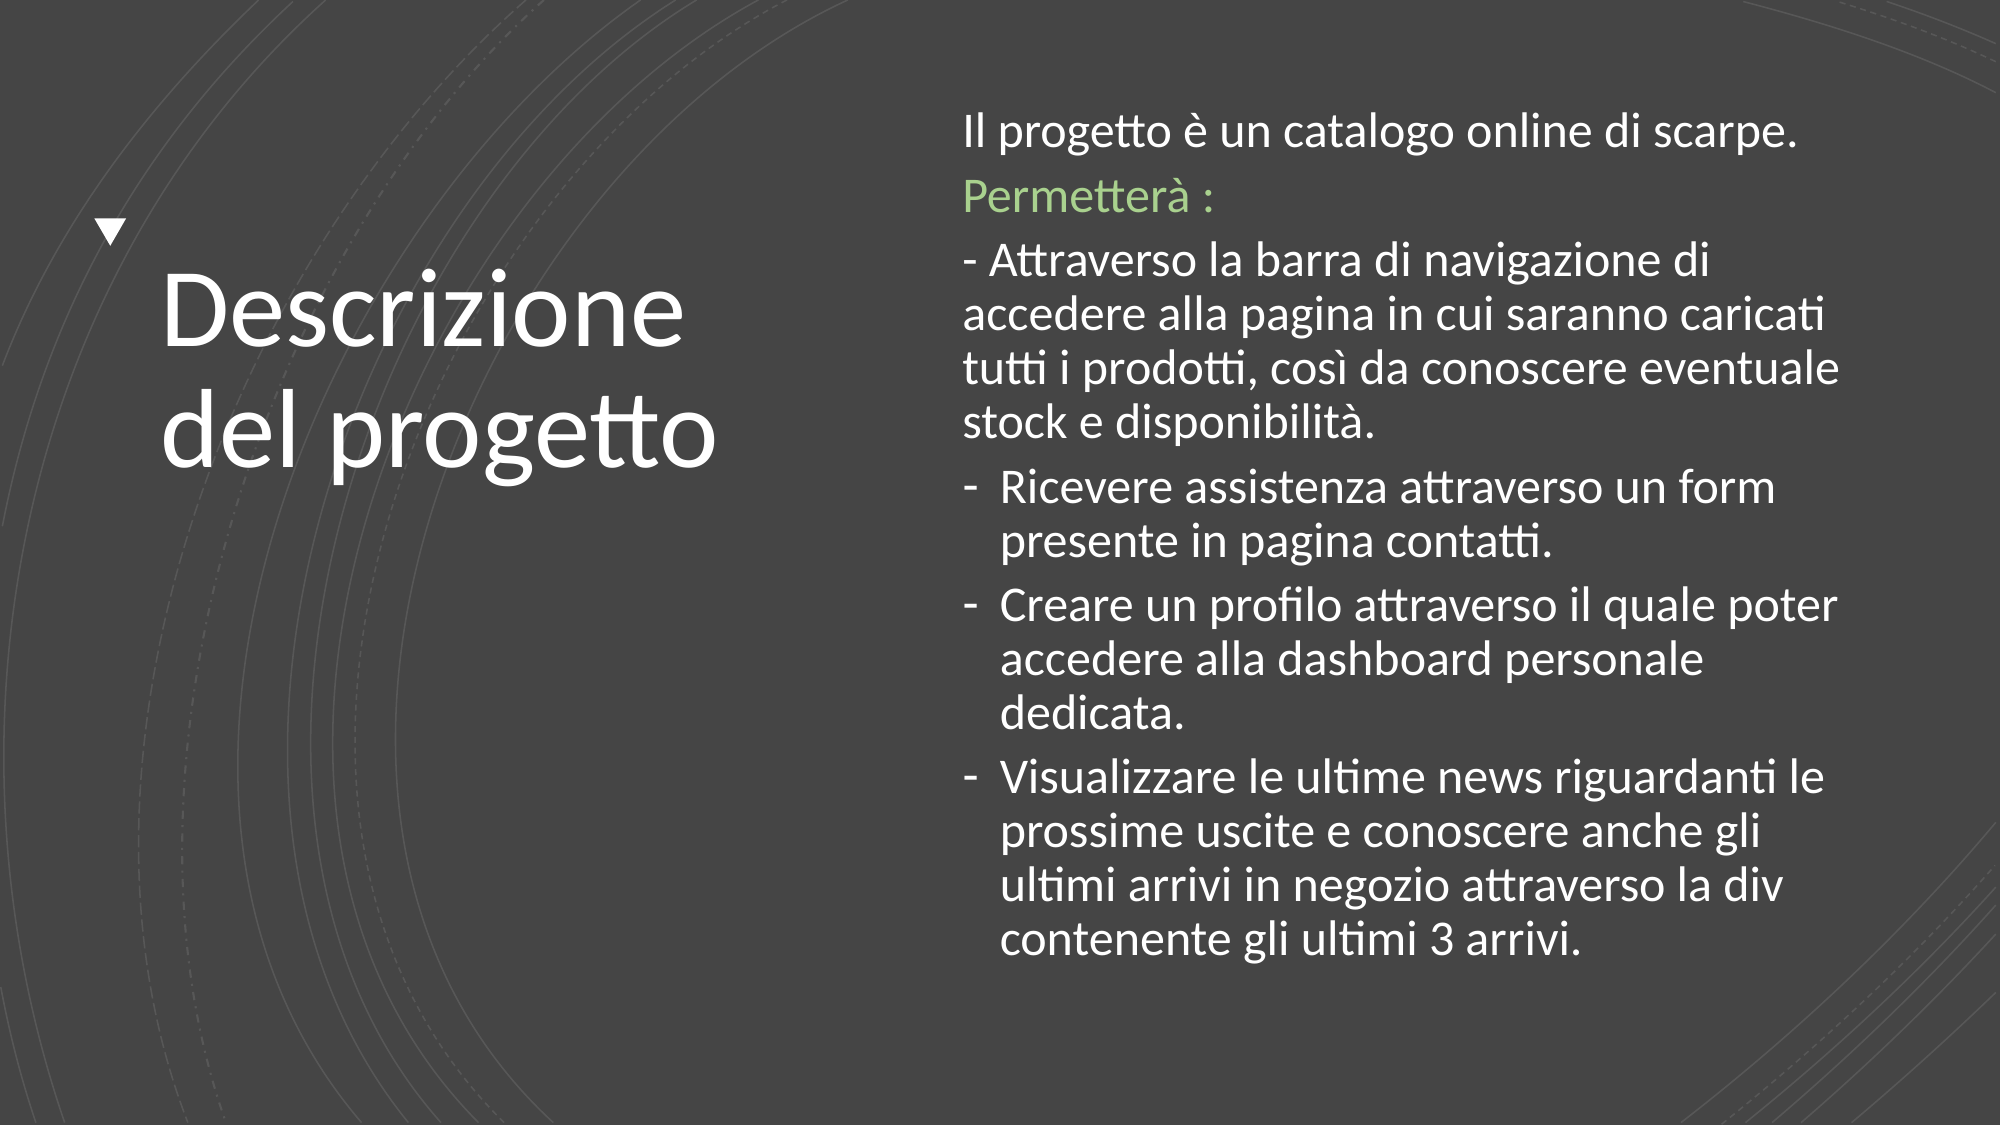

Il progetto è un catalogo online di scarpe.
Permetterà :
- Attraverso la barra di navigazione di accedere alla pagina in cui saranno caricati tutti i prodotti, così da conoscere eventuale stock e disponibilità.
Ricevere assistenza attraverso un form presente in pagina contatti.
Creare un profilo attraverso il quale poter accedere alla dashboard personale dedicata.
Visualizzare le ultime news riguardanti le prossime uscite e conoscere anche gli ultimi arrivi in negozio attraverso la div contenente gli ultimi 3 arrivi.

# Descrizione del progetto